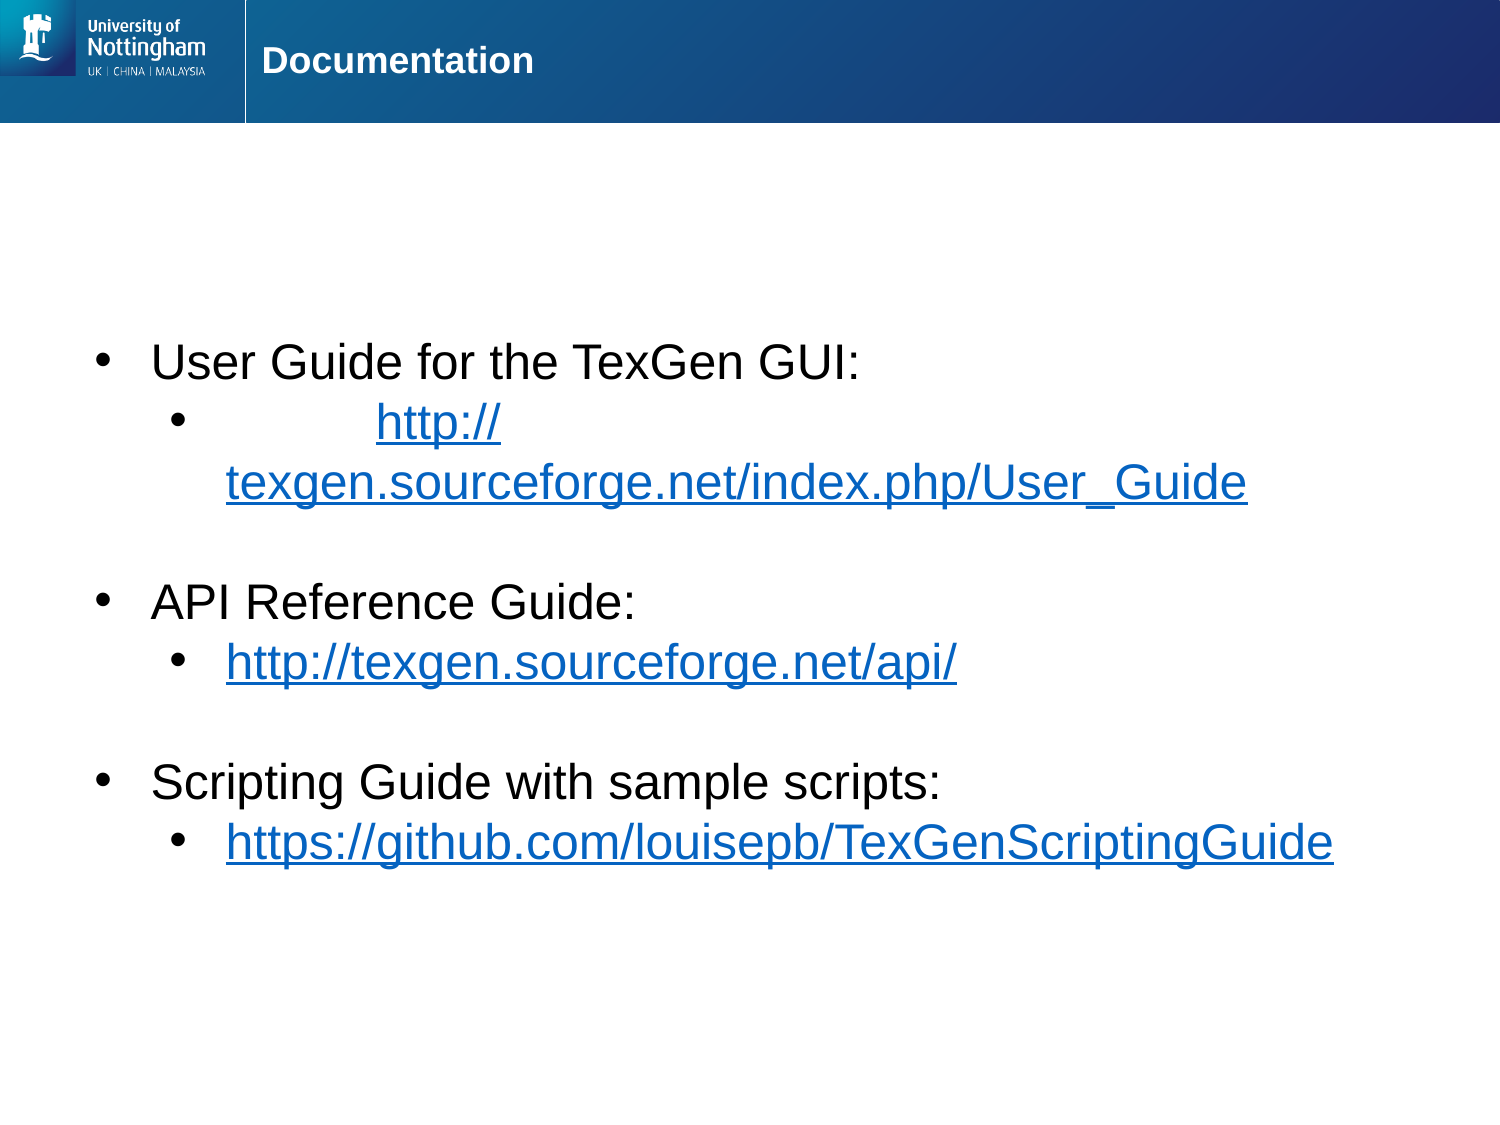

# Documentation
User Guide for the TexGen GUI:
	http://texgen.sourceforge.net/index.php/User_Guide

API Reference Guide:
http://texgen.sourceforge.net/api/

Scripting Guide with sample scripts:
https://github.com/louisepb/TexGenScriptingGuide